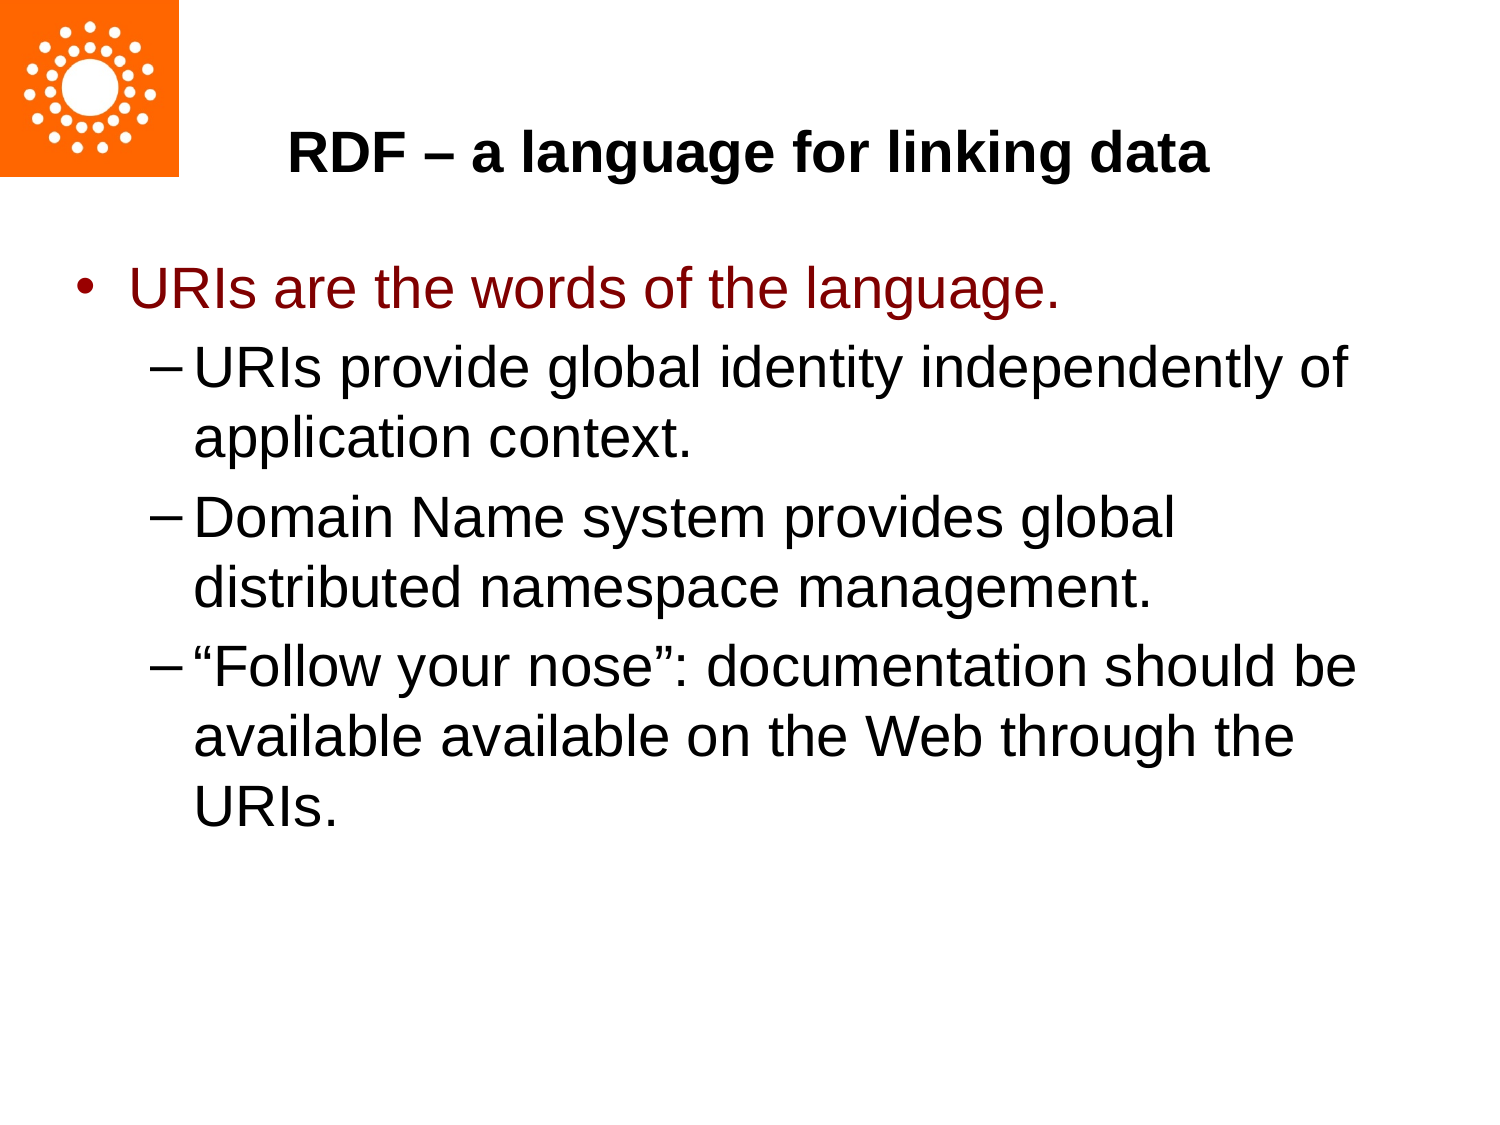

# RDF – a language for linking data
URIs are the words of the language.
URIs provide global identity independently of application context.
Domain Name system provides global distributed namespace management.
“Follow your nose”: documentation should be available available on the Web through the URIs.